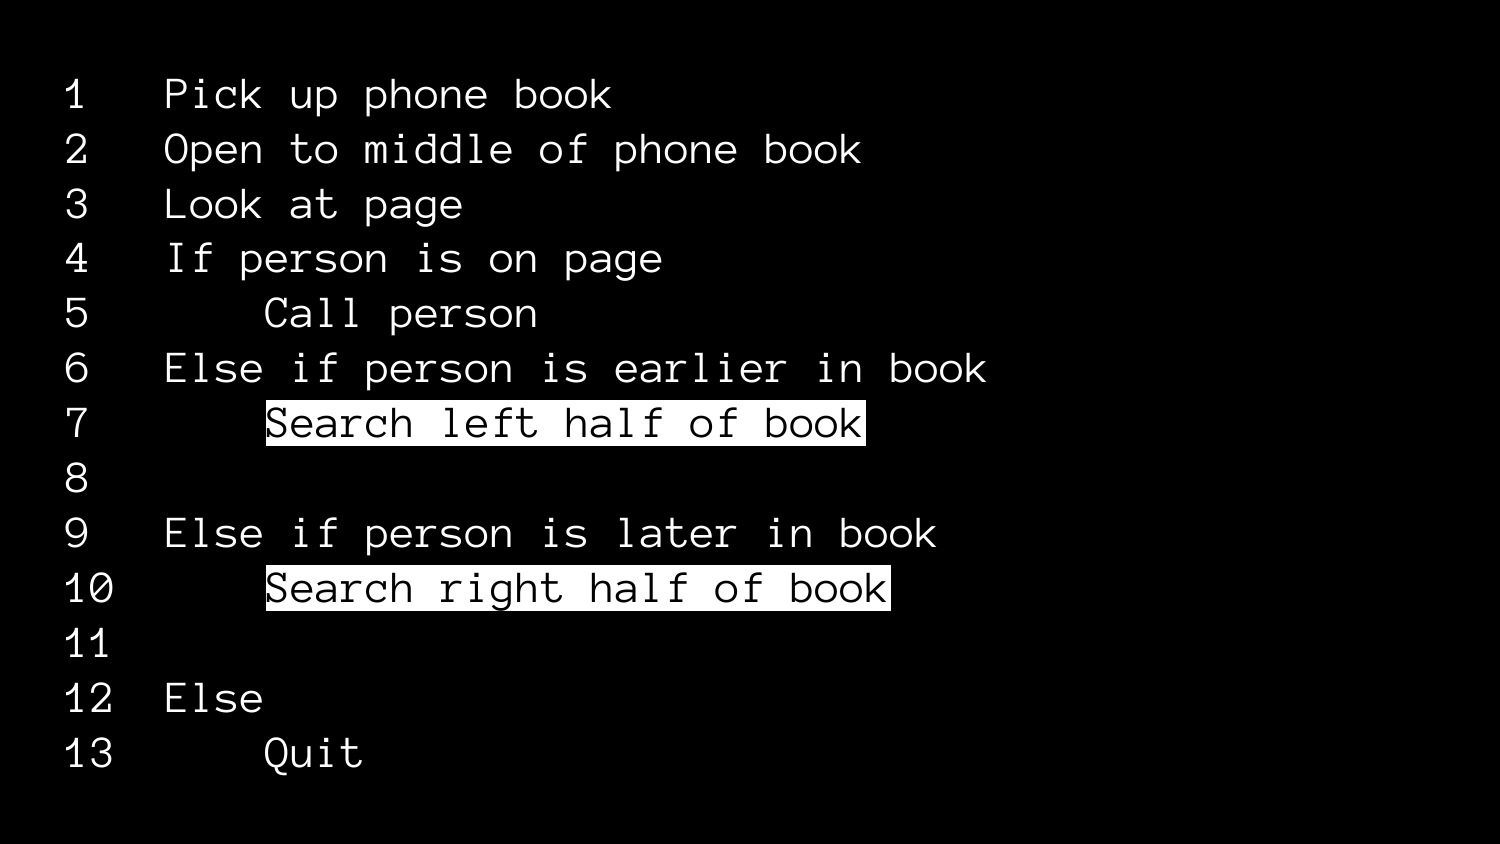

1   Pick up phone book
2   Open to middle of phone book
3   Look at page
4   If person is on page
5       Call person
6   Else if person is earlier in book
7       Search left half of book
8
9   Else if person is later in book
10      Search right half of book
11
12  Else
13      Quit